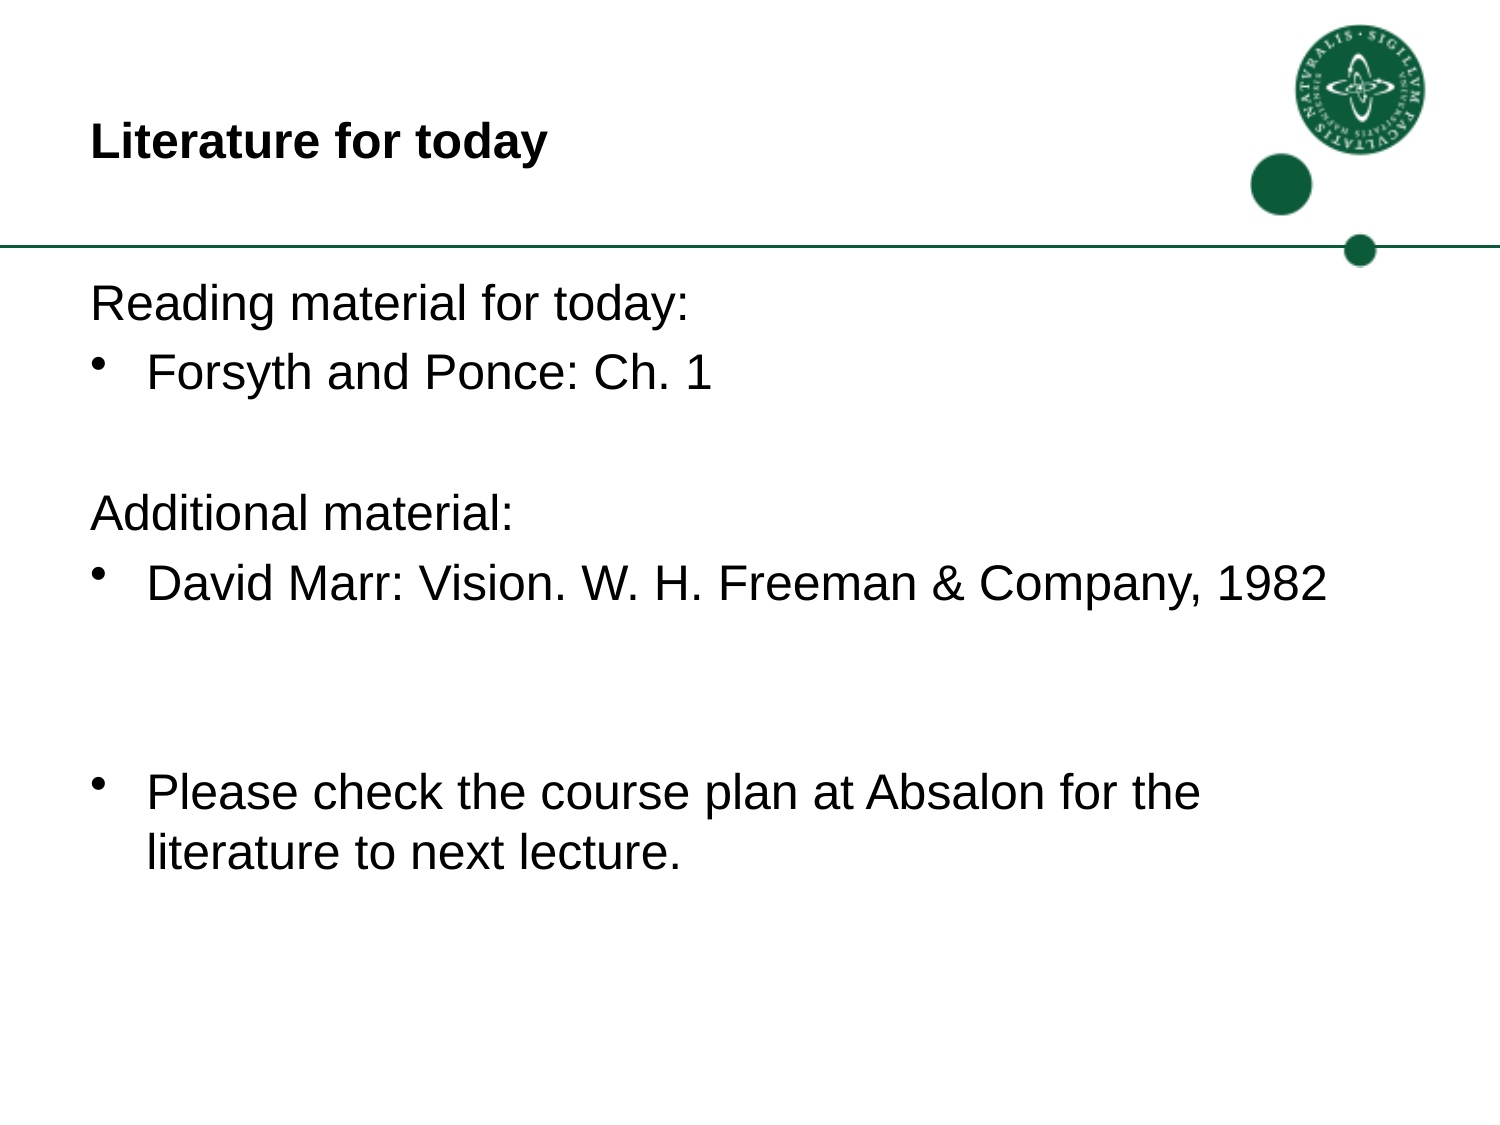

# Literature for today
Reading material for today:
Forsyth and Ponce: Ch. 1

Additional material:
David Marr: Vision. W. H. Freeman & Company, 1982

Please check the course plan at Absalon for the literature to next lecture.